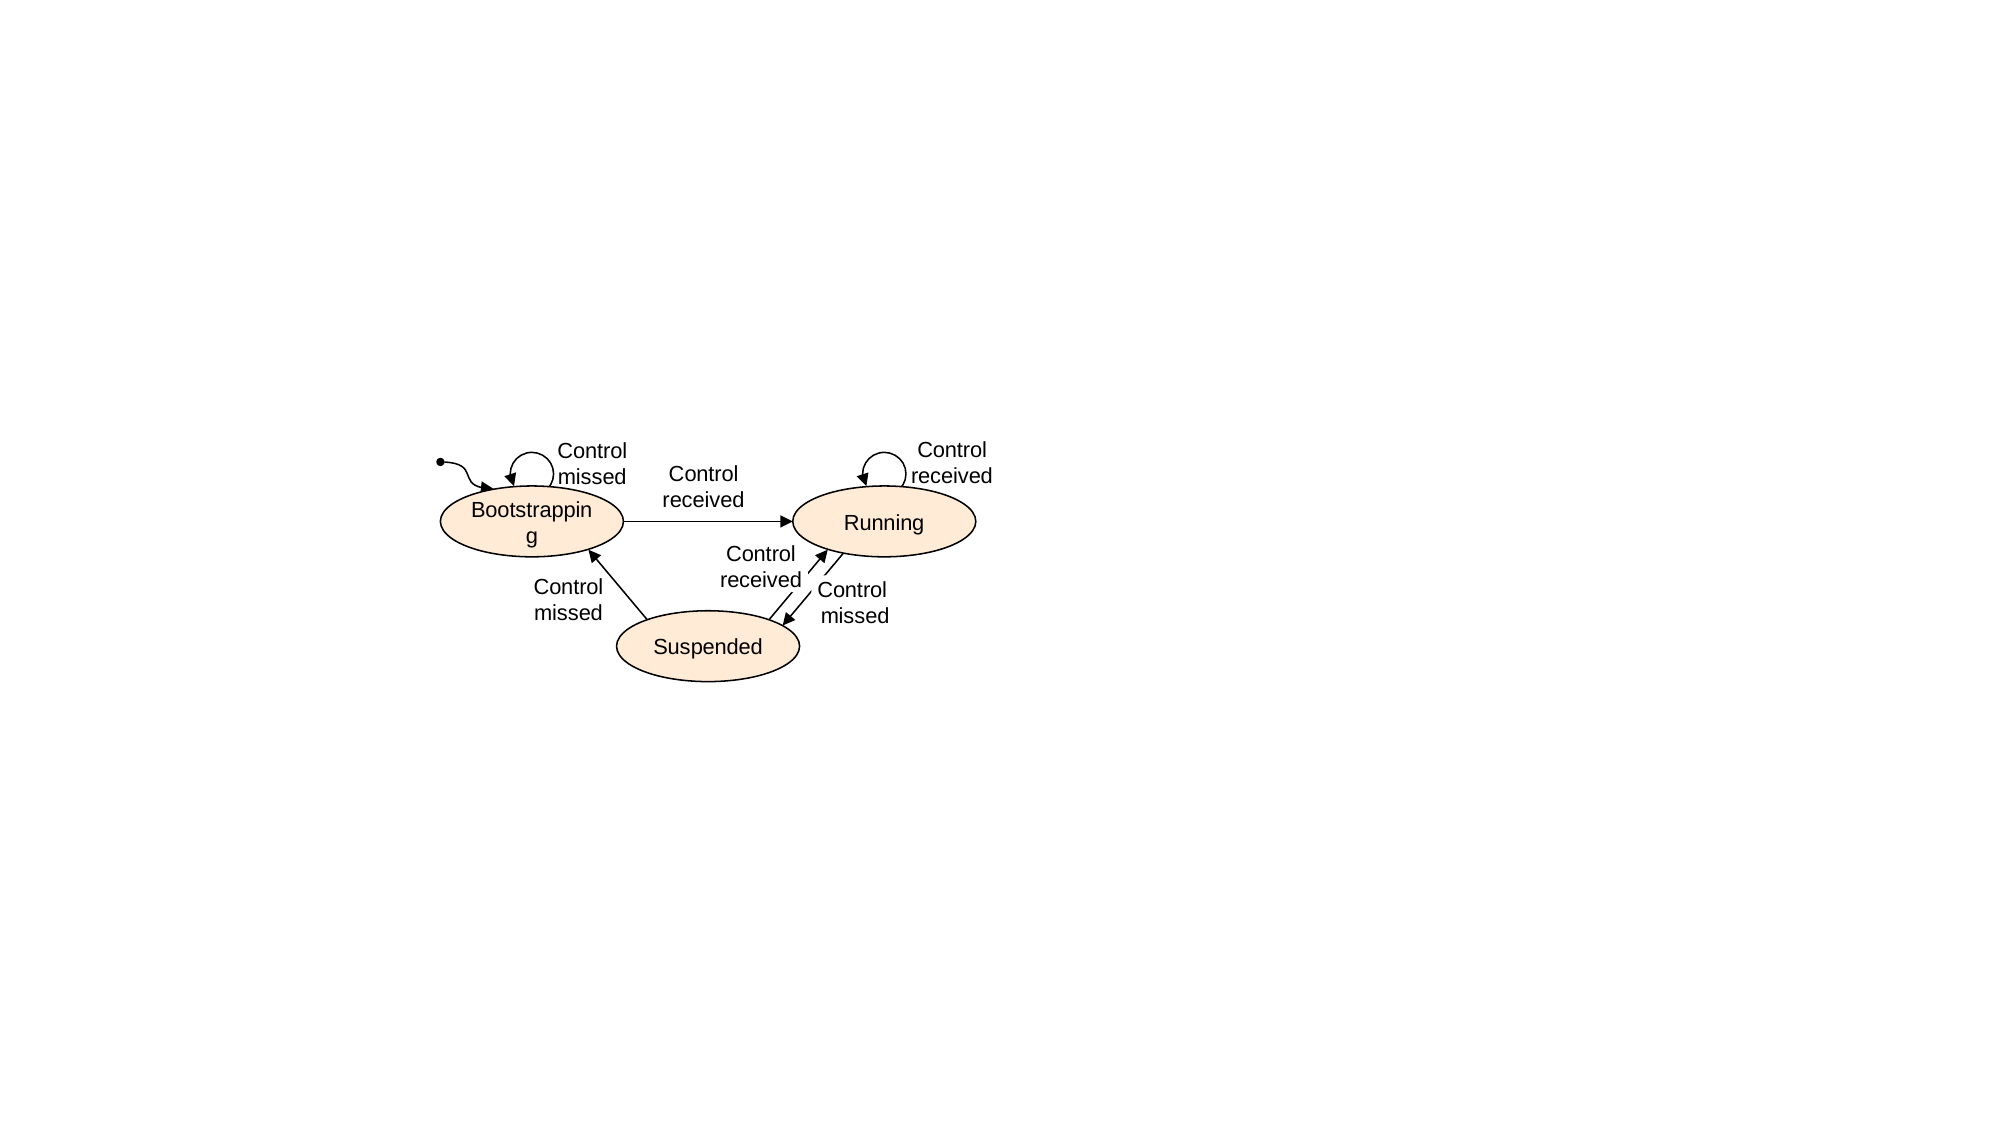

Control
received
Control
missed

Control
received
Bootstrapping
Running
Control
received
Control
missed
Control
missed
Suspended